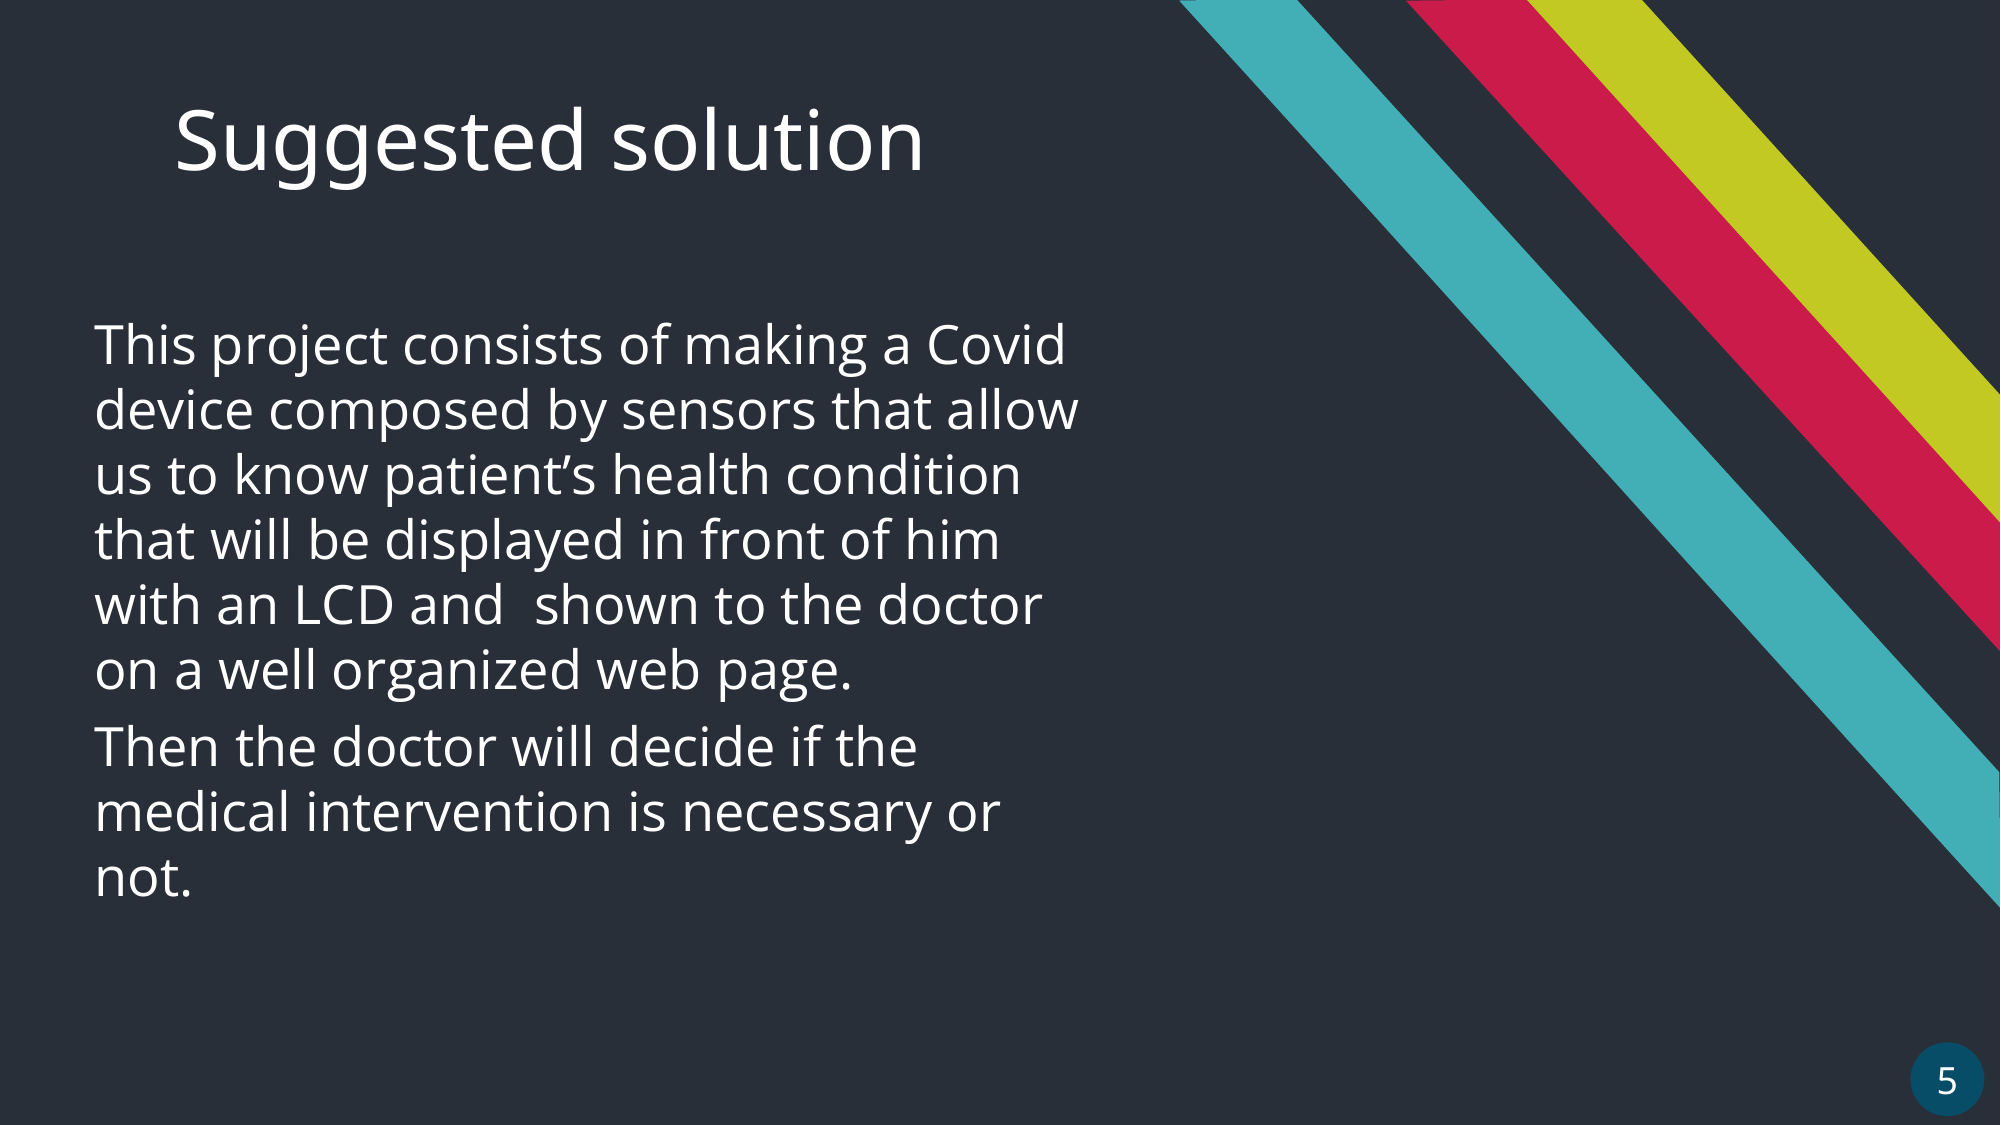

Suggested solution
This project consists of making a Covid device composed by sensors that allow us to know patient’s health condition that will be displayed in front of him with an LCD and  shown to the doctor on a well organized web page.
Then the doctor will decide if the medical intervention is necessary or not.
5